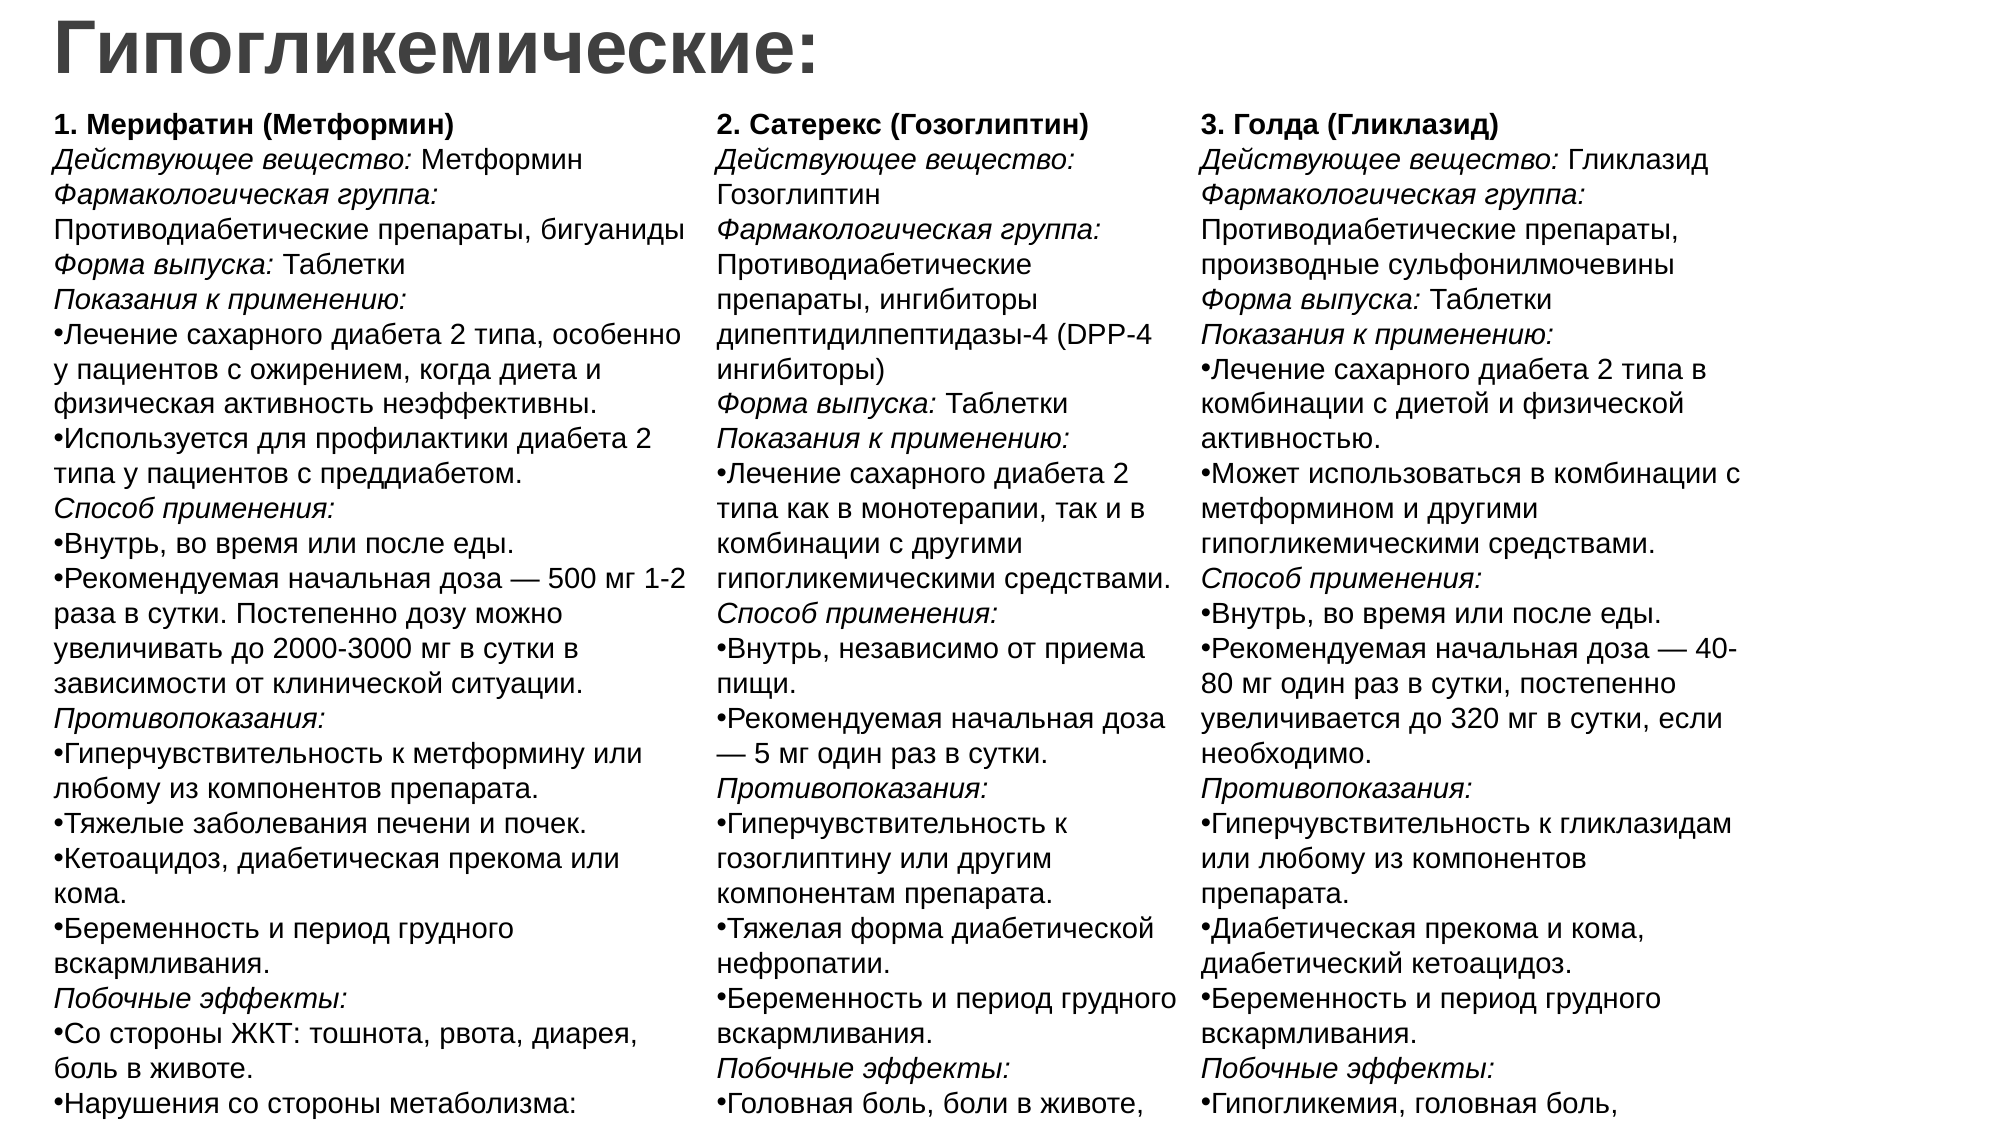

# Гипогликемические:
1. Мерифатин (Метформин)
Действующее вещество: Метформин
Фармакологическая группа: Противодиабетические препараты, бигуаниды
Форма выпуска: Таблетки
Показания к применению:
Лечение сахарного диабета 2 типа, особенно у пациентов с ожирением, когда диета и физическая активность неэффективны.
Используется для профилактики диабета 2 типа у пациентов с преддиабетом.
Способ применения:
Внутрь, во время или после еды.
Рекомендуемая начальная доза — 500 мг 1-2 раза в сутки. Постепенно дозу можно увеличивать до 2000-3000 мг в сутки в зависимости от клинической ситуации.
Противопоказания:
Гиперчувствительность к метформину или любому из компонентов препарата.
Тяжелые заболевания печени и почек.
Кетоацидоз, диабетическая прекома или кома.
Беременность и период грудного вскармливания.
Побочные эффекты:
Со стороны ЖКТ: тошнота, рвота, диарея, боль в животе.
Нарушения со стороны метаболизма: лактоацидоз (редко, но опасно).
Головная боль, утомляемость, металлический привкус во рту.
2. Сатерекс (Гозоглиптин)
Действующее вещество: Гозоглиптин
Фармакологическая группа: Противодиабетические препараты, ингибиторы дипептидилпептидазы-4 (DPP-4 ингибиторы)
Форма выпуска: Таблетки
Показания к применению:
Лечение сахарного диабета 2 типа как в монотерапии, так и в комбинации с другими гипогликемическими средствами.
Способ применения:
Внутрь, независимо от приема пищи.
Рекомендуемая начальная доза — 5 мг один раз в сутки.
Противопоказания:
Гиперчувствительность к гозоглиптину или другим компонентам препарата.
Тяжелая форма диабетической нефропатии.
Беременность и период грудного вскармливания.
Побочные эффекты:
Головная боль, боли в животе, тошнота.
Гипогликемия (в комбинации с другими антидиабетическими средствами).
Кожные высыпания.
3. Голда (Гликлазид)
Действующее вещество: Гликлазид
Фармакологическая группа: Противодиабетические препараты, производные сульфонилмочевины
Форма выпуска: Таблетки
Показания к применению:
Лечение сахарного диабета 2 типа в комбинации с диетой и физической активностью.
Может использоваться в комбинации с метформином и другими гипогликемическими средствами.
Способ применения:
Внутрь, во время или после еды.
Рекомендуемая начальная доза — 40-80 мг один раз в сутки, постепенно увеличивается до 320 мг в сутки, если необходимо.
Противопоказания:
Гиперчувствительность к гликлазидам или любому из компонентов препарата.
Диабетическая прекома и кома, диабетический кетоацидоз.
Беременность и период грудного вскармливания.
Побочные эффекты:
Гипогликемия, головная боль, тошнота, головокружение.
Кожные высыпания, зуд.
Нарушения со стороны ЖКТ: диарея, боль в животе.